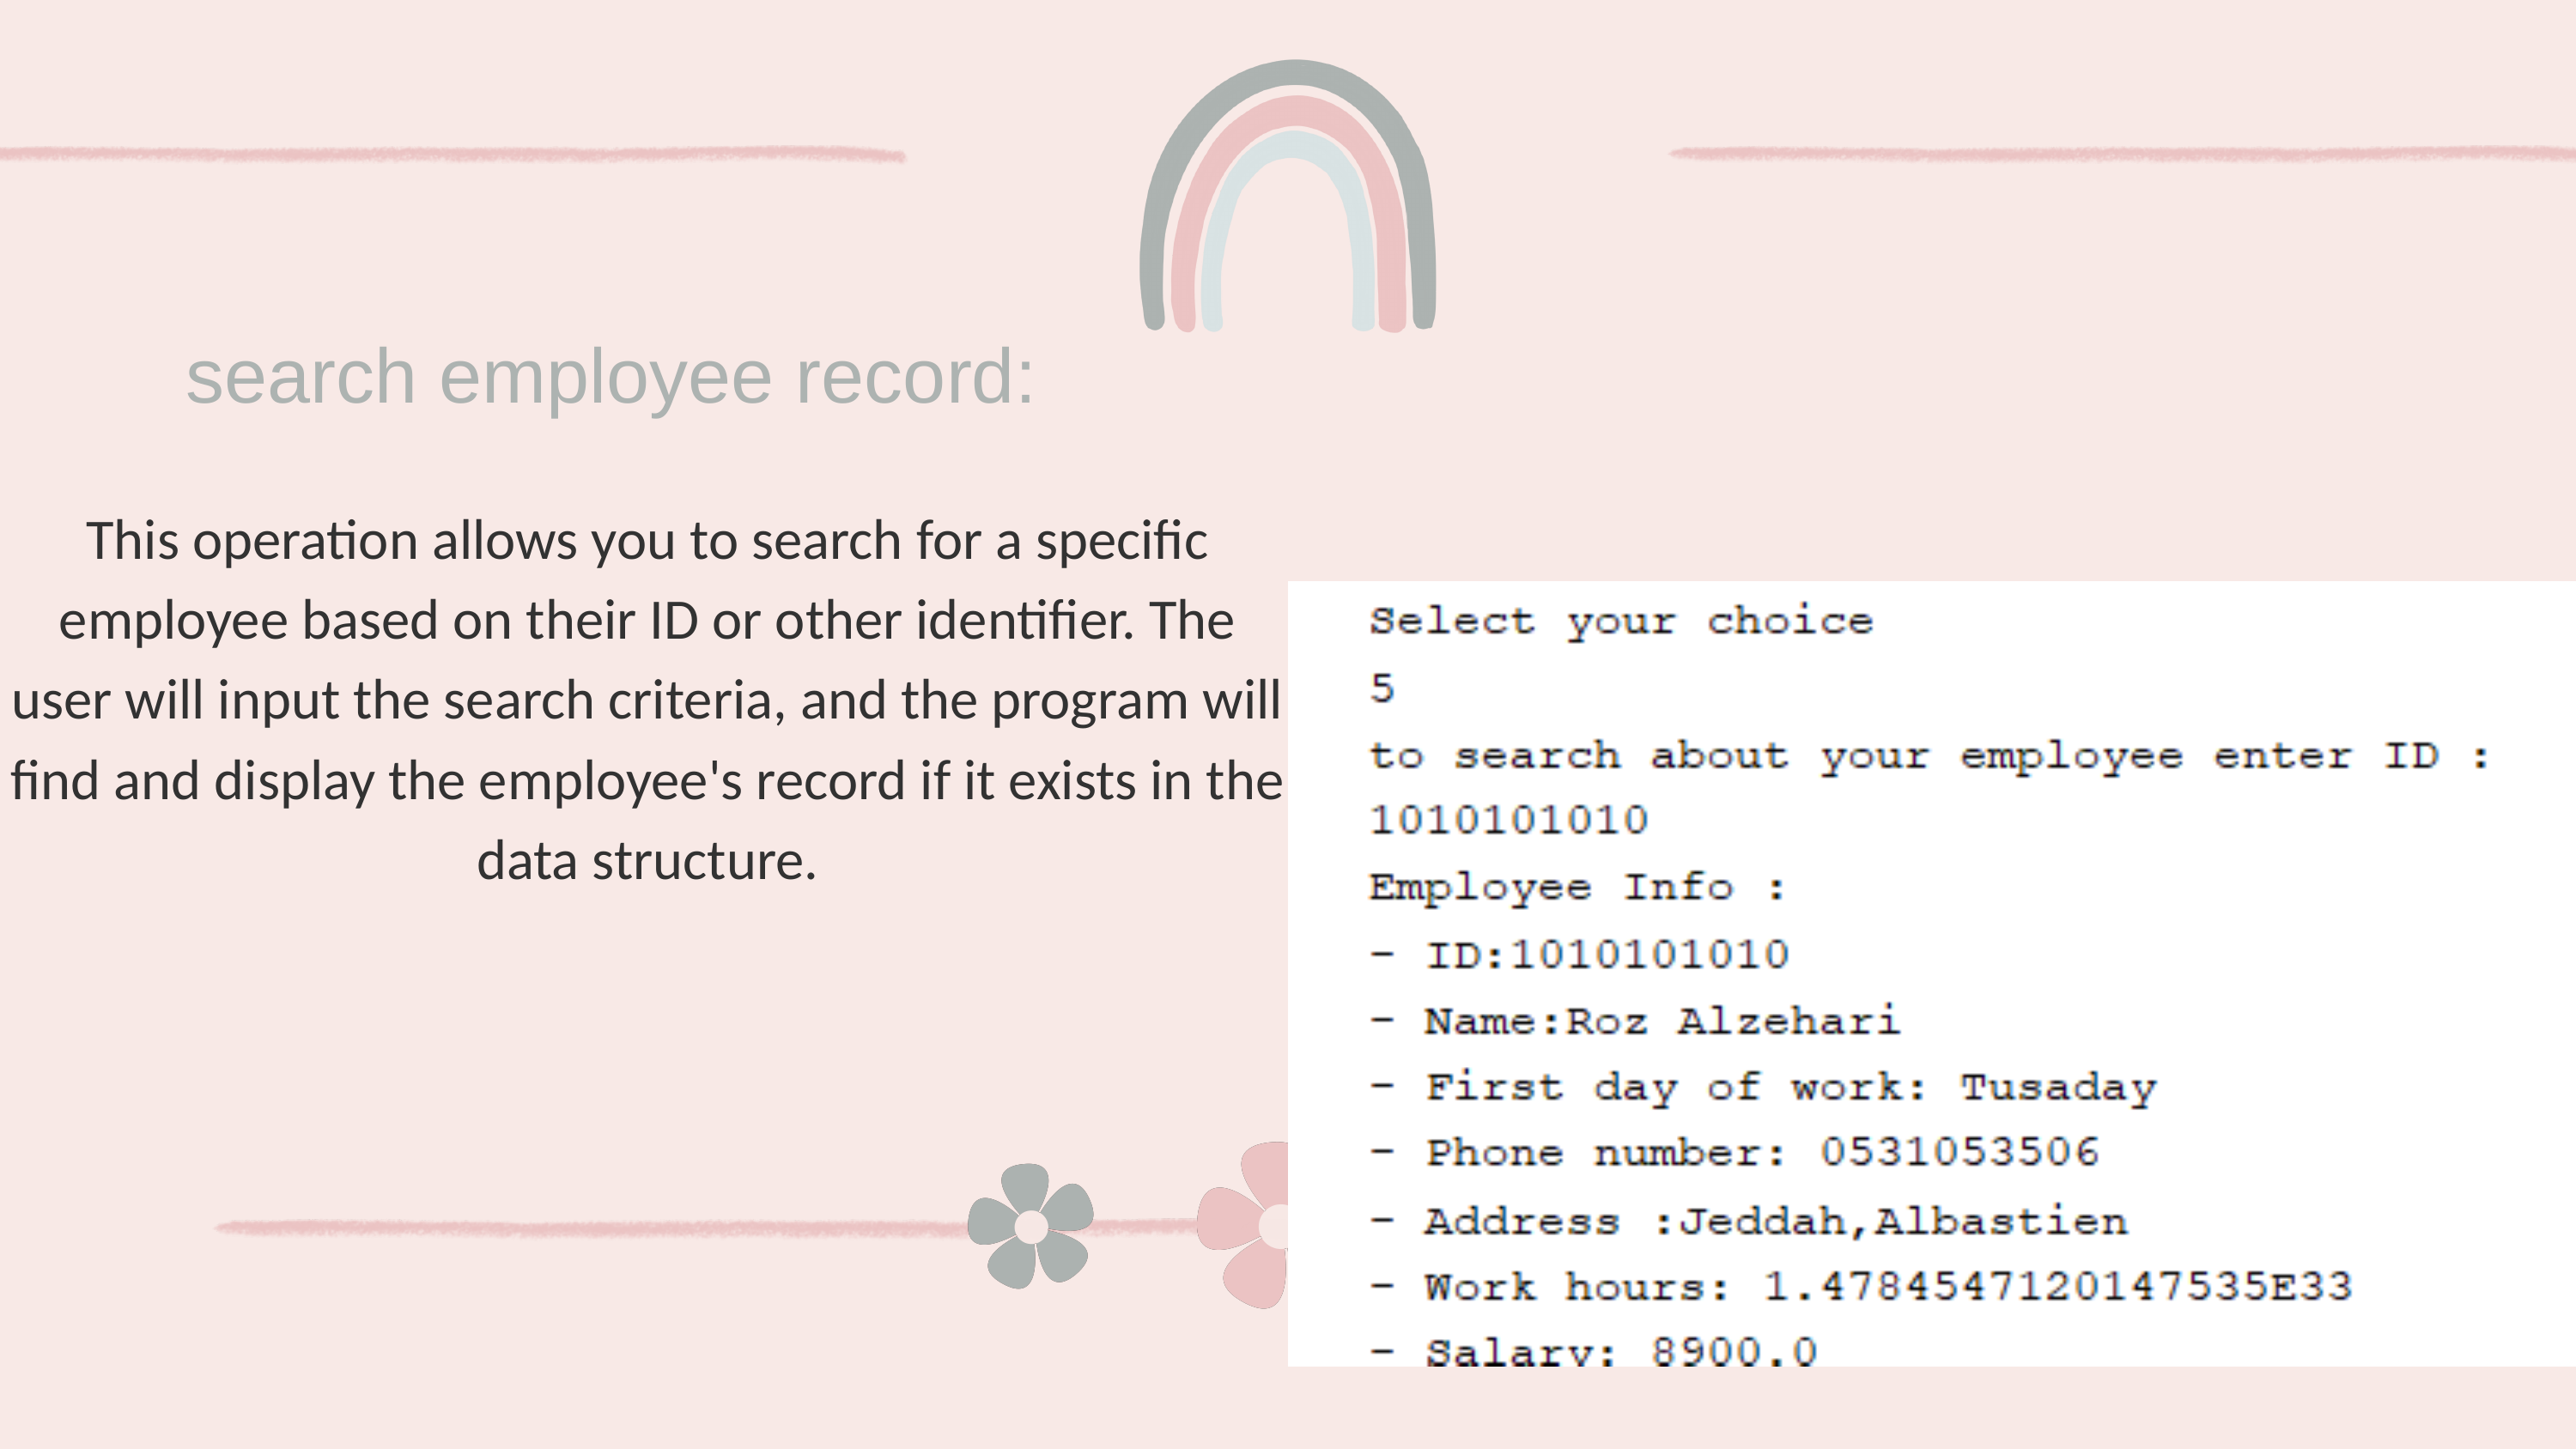

search employee record:
This operation allows you to search for a specific employee based on their ID or other identifier. The user will input the search criteria, and the program will find and display the employee's record if it exists in the data structure.